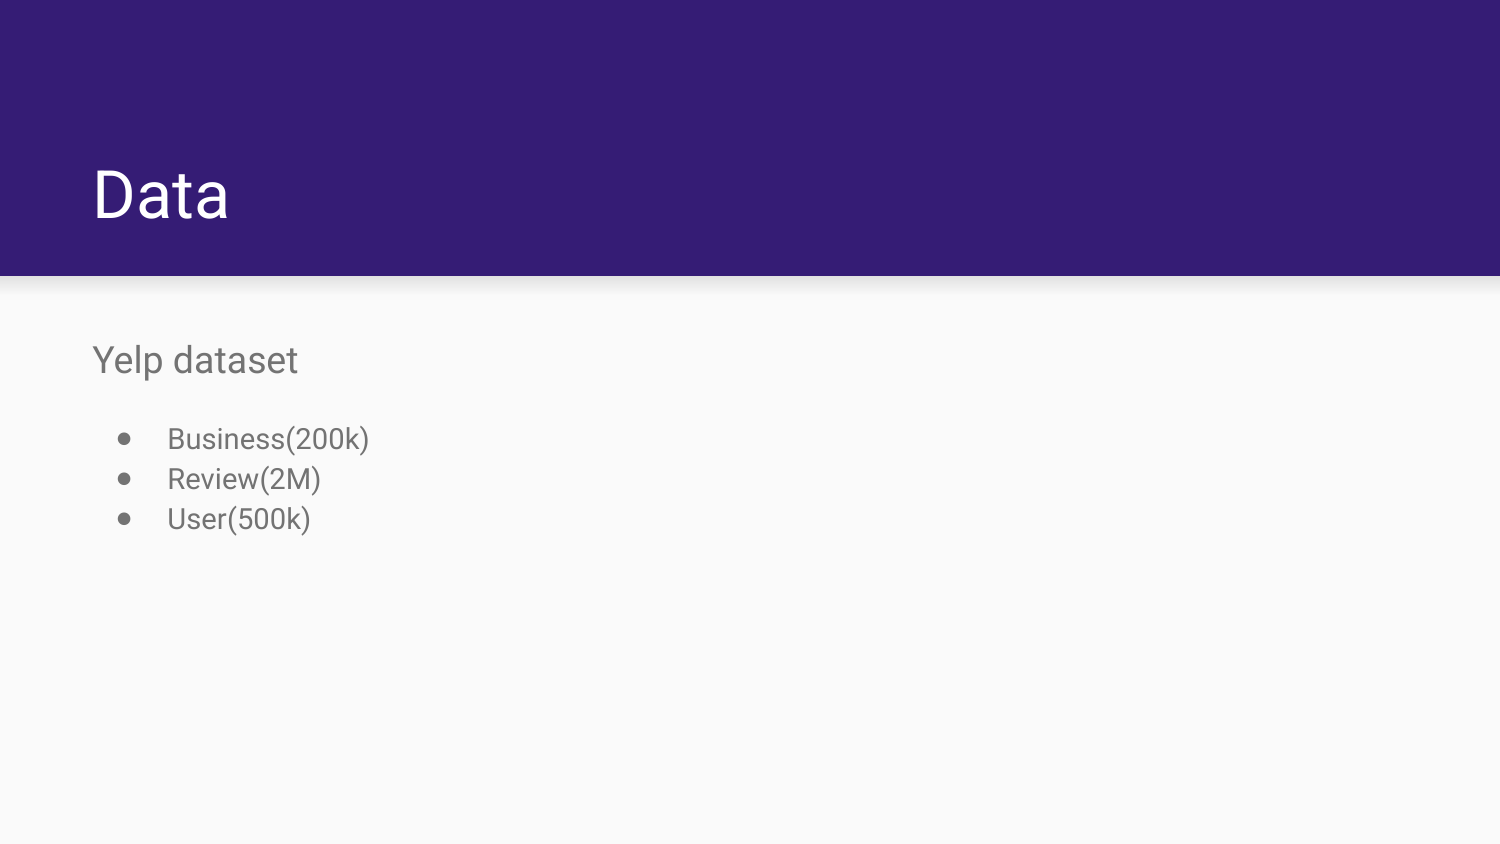

# Data
Yelp dataset
Business(200k)
Review(2M)
User(500k)